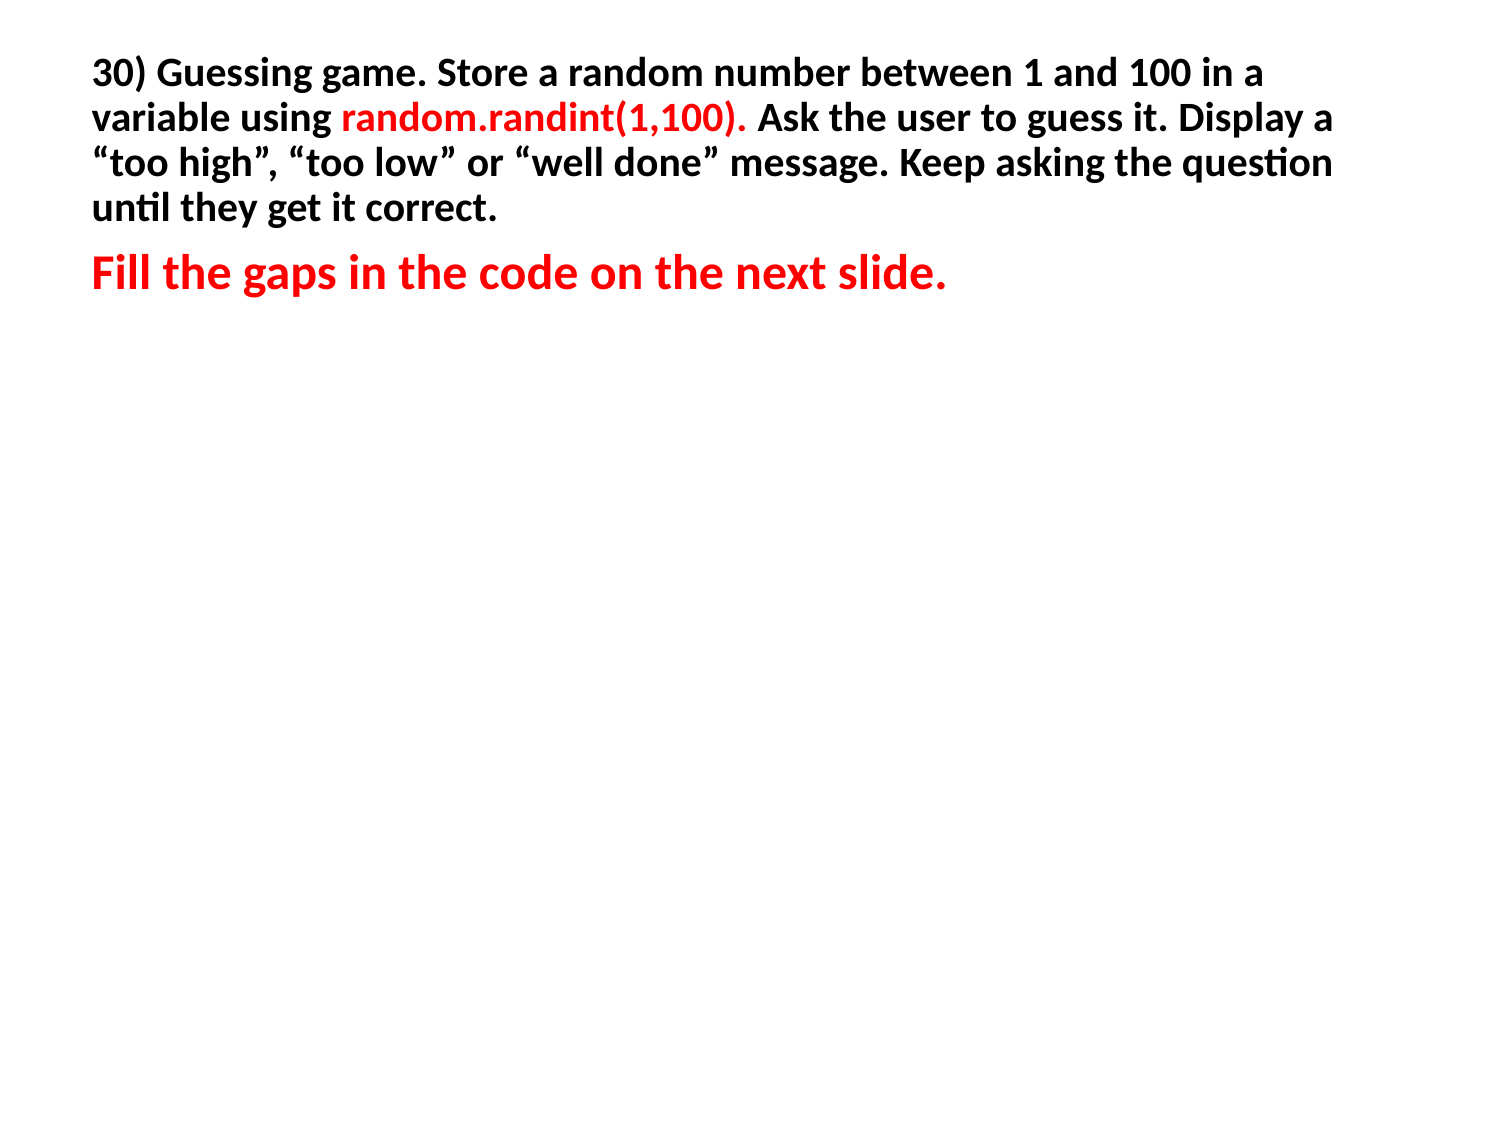

30) Guessing game. Store a random number between 1 and 100 in a variable using random.randint(1,100). Ask the user to guess it. Display a “too high”, “too low” or “well done” message. Keep asking the question until they get it correct.
Fill the gaps in the code on the next slide.